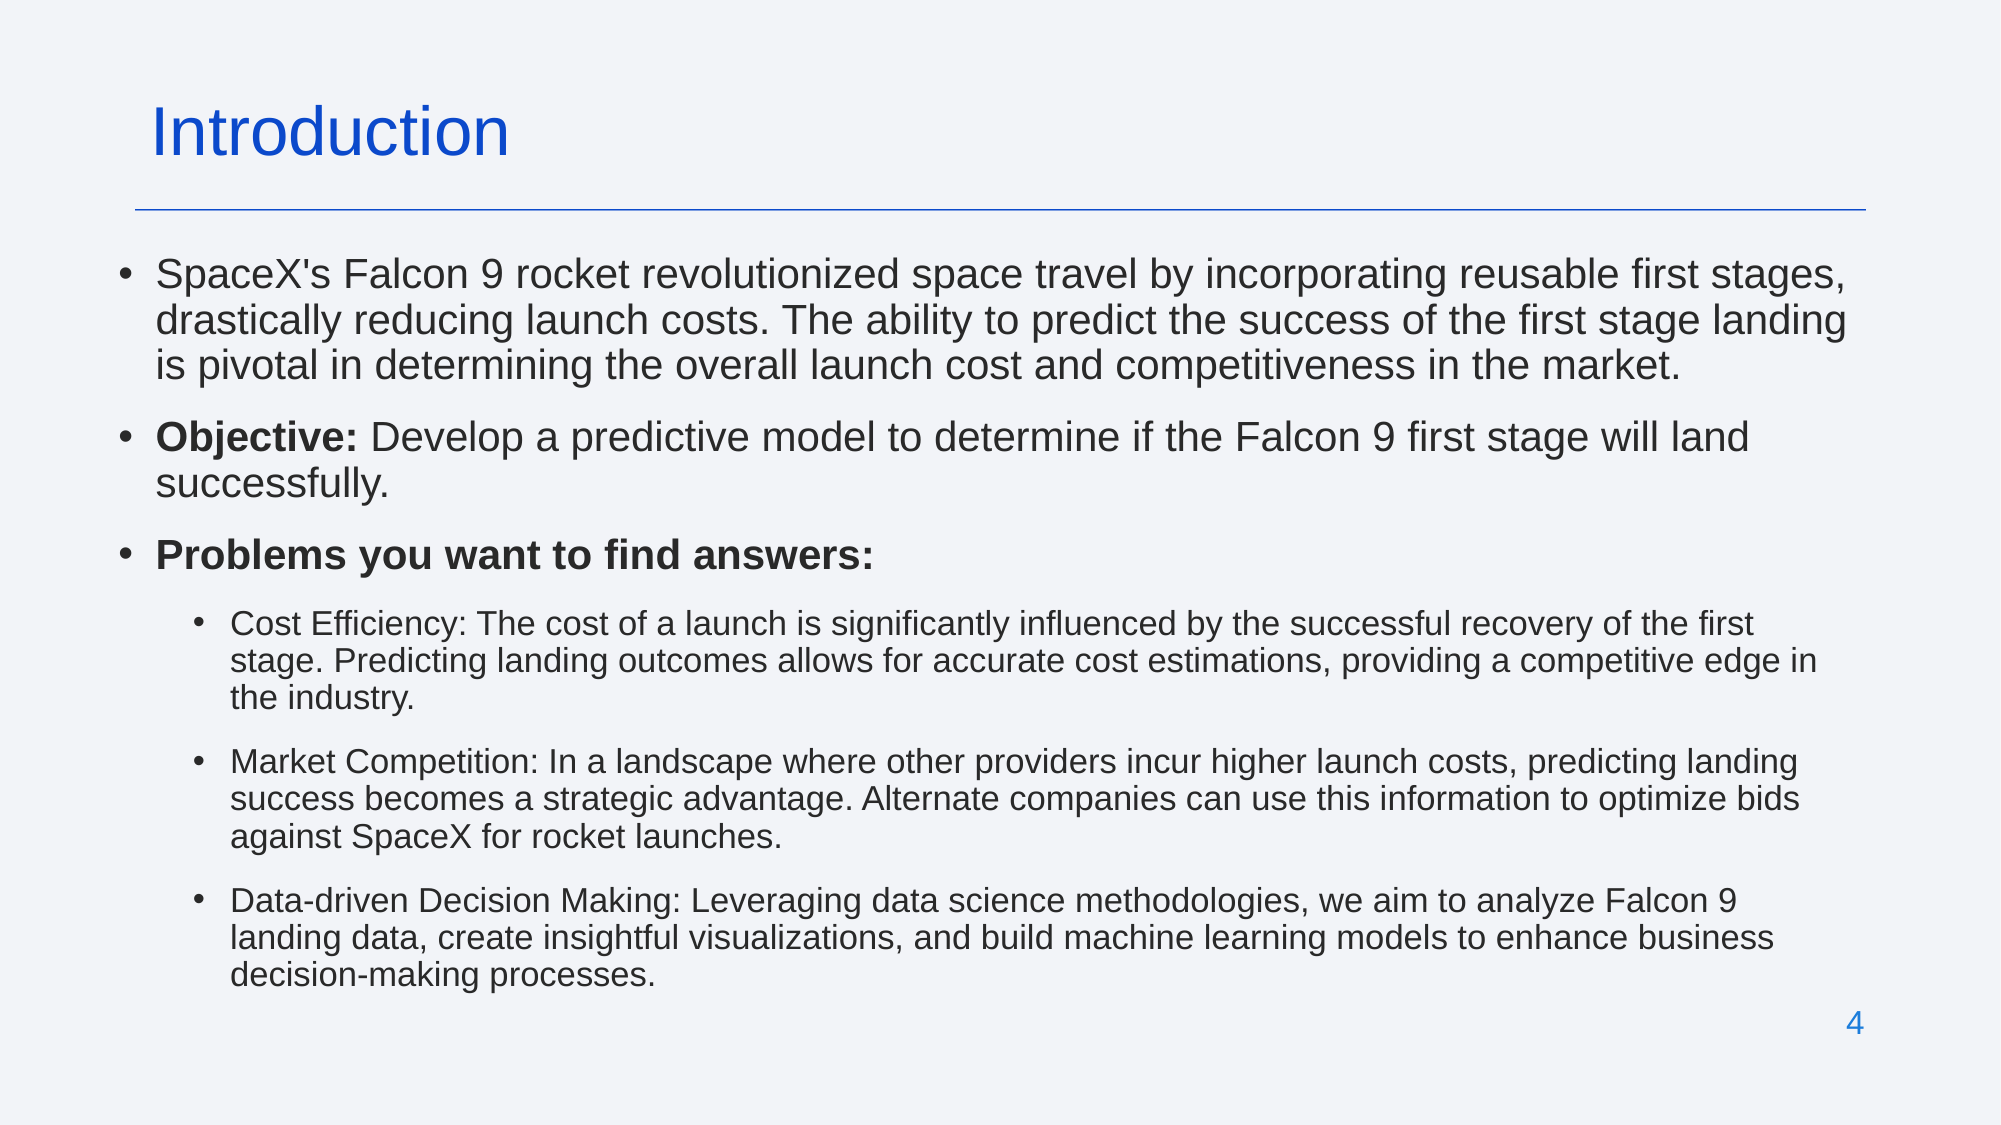

Introduction
SpaceX's Falcon 9 rocket revolutionized space travel by incorporating reusable first stages, drastically reducing launch costs. The ability to predict the success of the first stage landing is pivotal in determining the overall launch cost and competitiveness in the market.
Objective: Develop a predictive model to determine if the Falcon 9 first stage will land successfully.
Problems you want to find answers:
Cost Efficiency: The cost of a launch is significantly influenced by the successful recovery of the first stage. Predicting landing outcomes allows for accurate cost estimations, providing a competitive edge in the industry.
Market Competition: In a landscape where other providers incur higher launch costs, predicting landing success becomes a strategic advantage. Alternate companies can use this information to optimize bids against SpaceX for rocket launches.
Data-driven Decision Making: Leveraging data science methodologies, we aim to analyze Falcon 9 landing data, create insightful visualizations, and build machine learning models to enhance business decision-making processes.
4